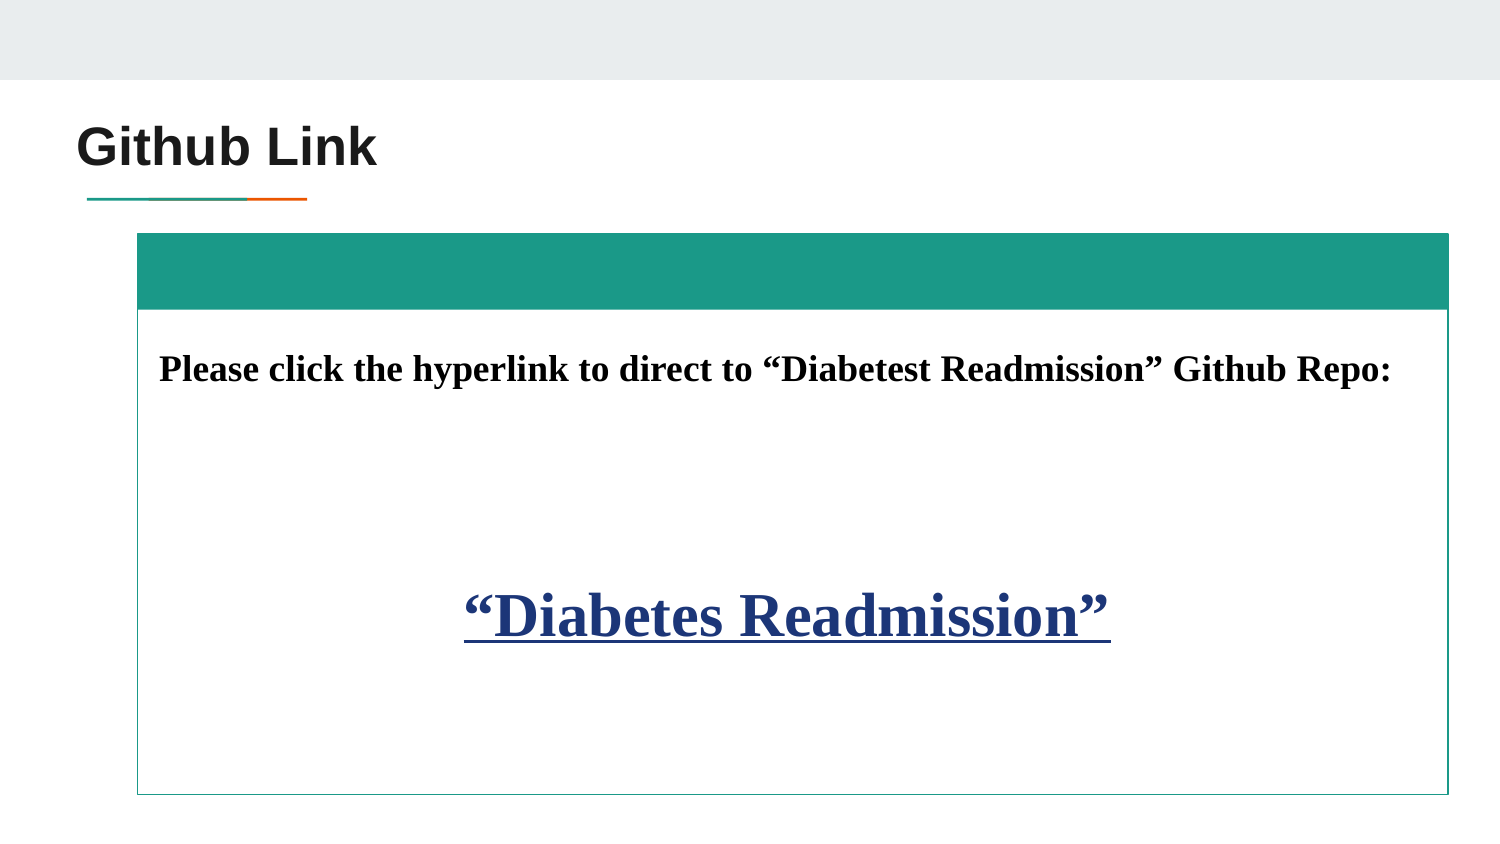

# Github Link

;
Please click the hyperlink to direct to “Diabetest Readmission” Github Repo:

“Diabetes Readmission”